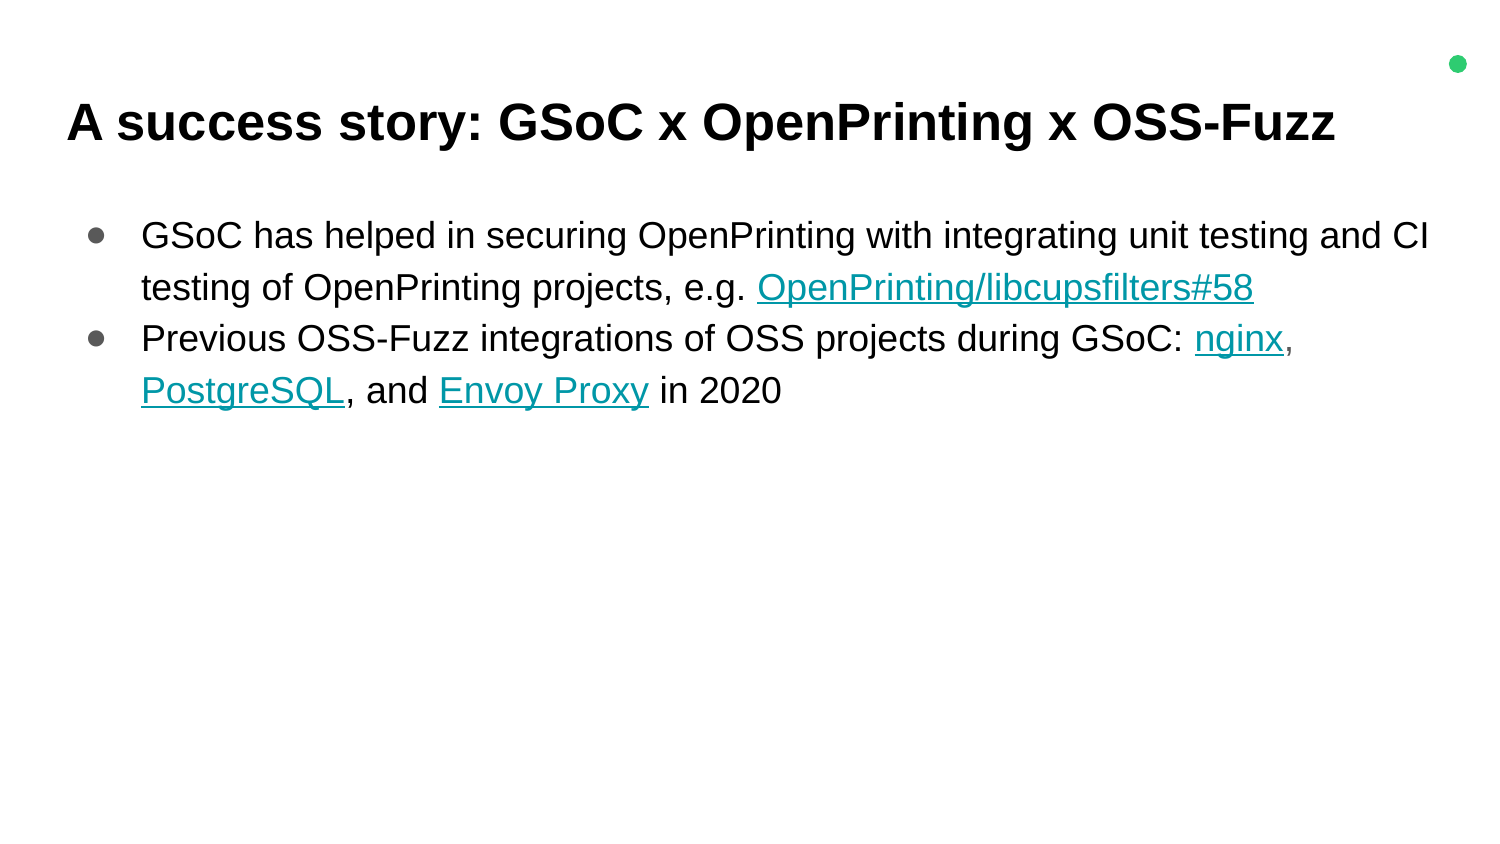

# A success story: GSoC x OpenPrinting x OSS-Fuzz
GSoC has helped in securing OpenPrinting with integrating unit testing and CI testing of OpenPrinting projects, e.g. OpenPrinting/libcupsfilters#58
Previous OSS-Fuzz integrations of OSS projects during GSoC: nginx, PostgreSQL, and Envoy Proxy in 2020